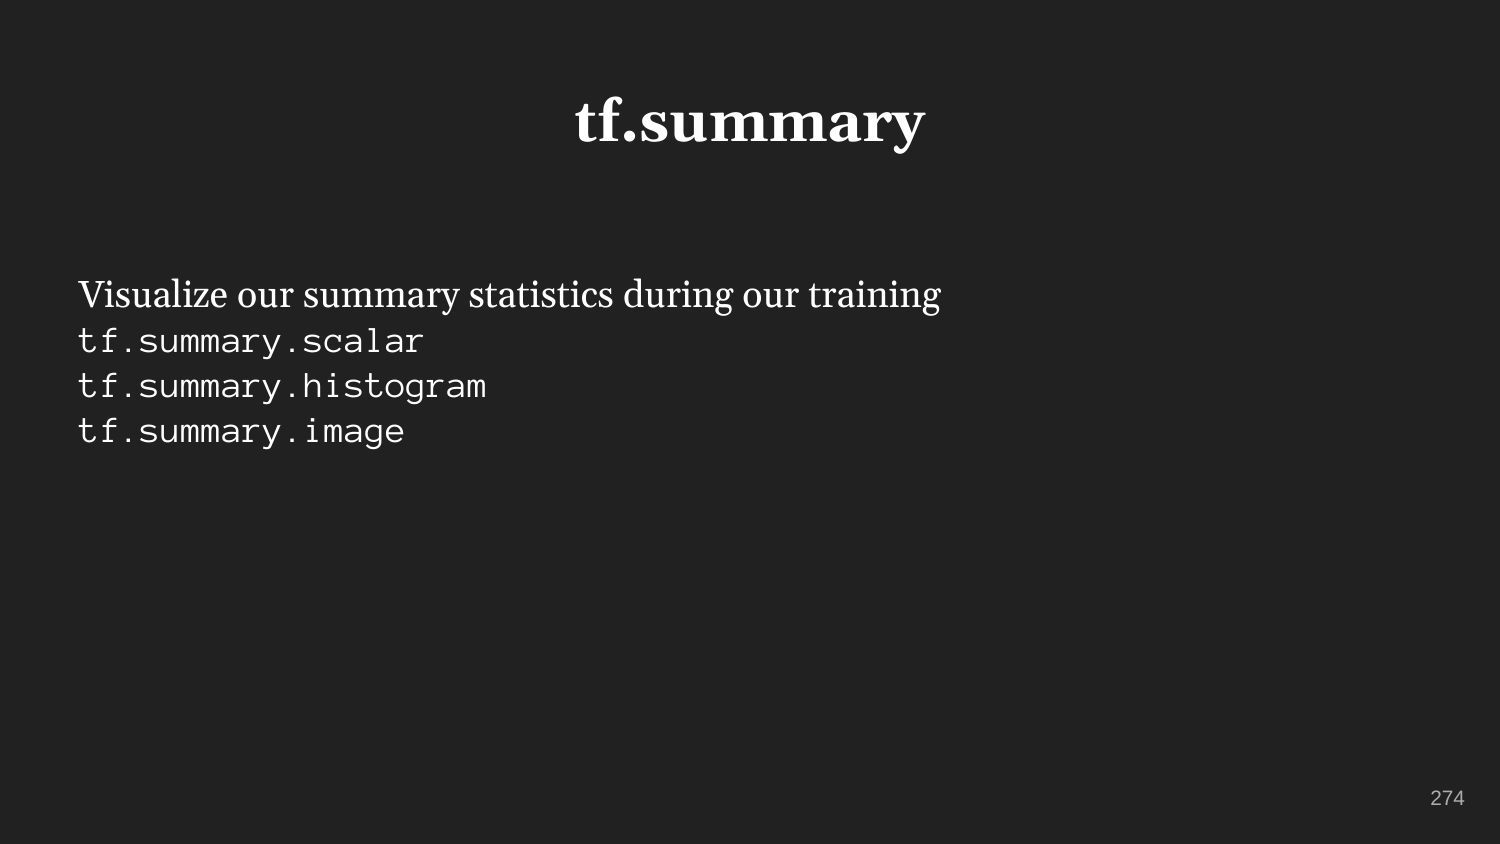

tf.summary
# Visualize our summary statistics during our training
tf.summary.scalar
tf.summary.histogram
tf.summary.image

274